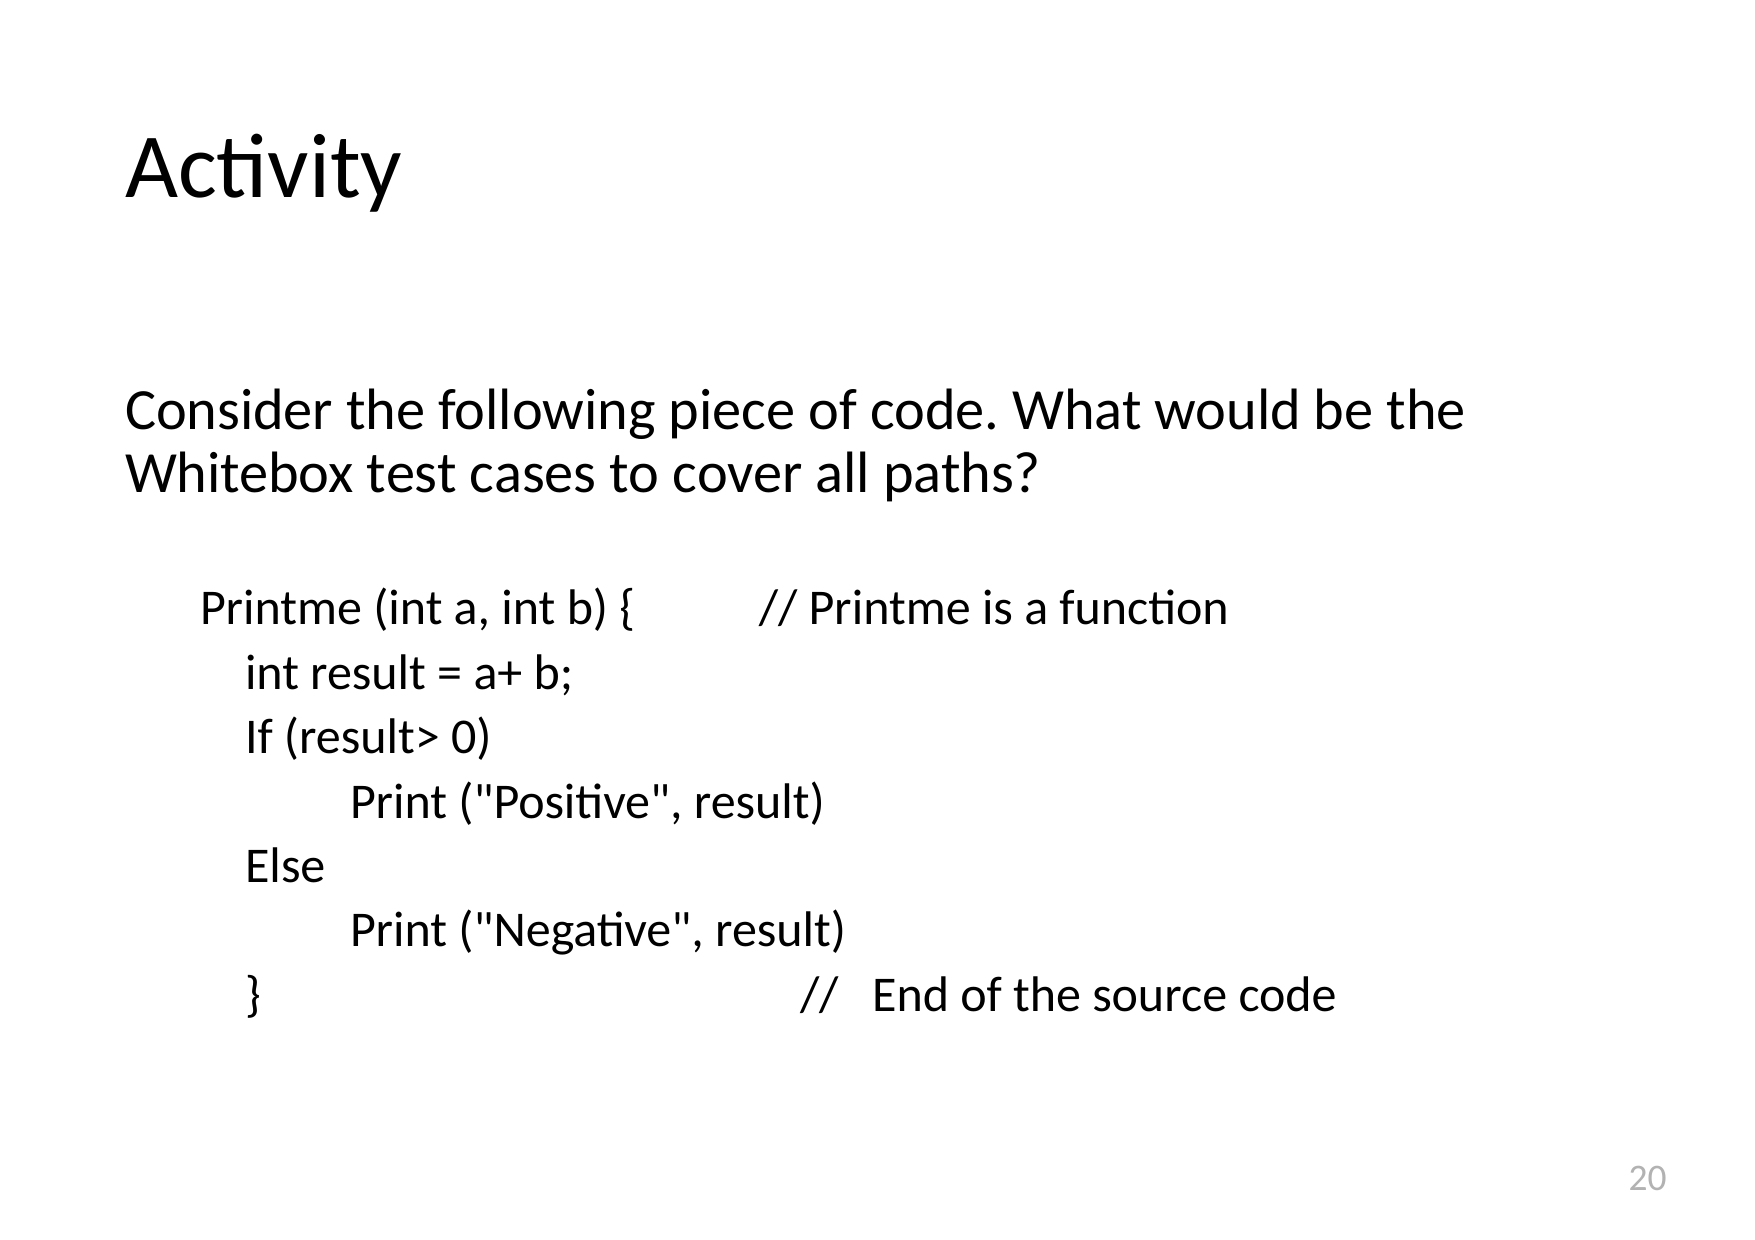

# Activity
Consider the following piece of code. What would be the Whitebox test cases to cover all paths?

Printme (int a, int b) {           // Printme is a function
    int result = a+ b;
    If (result> 0)
    	Print ("Positive", result)
    Else
    	Print ("Negative", result)
    }                                       	//   End of the source code
20